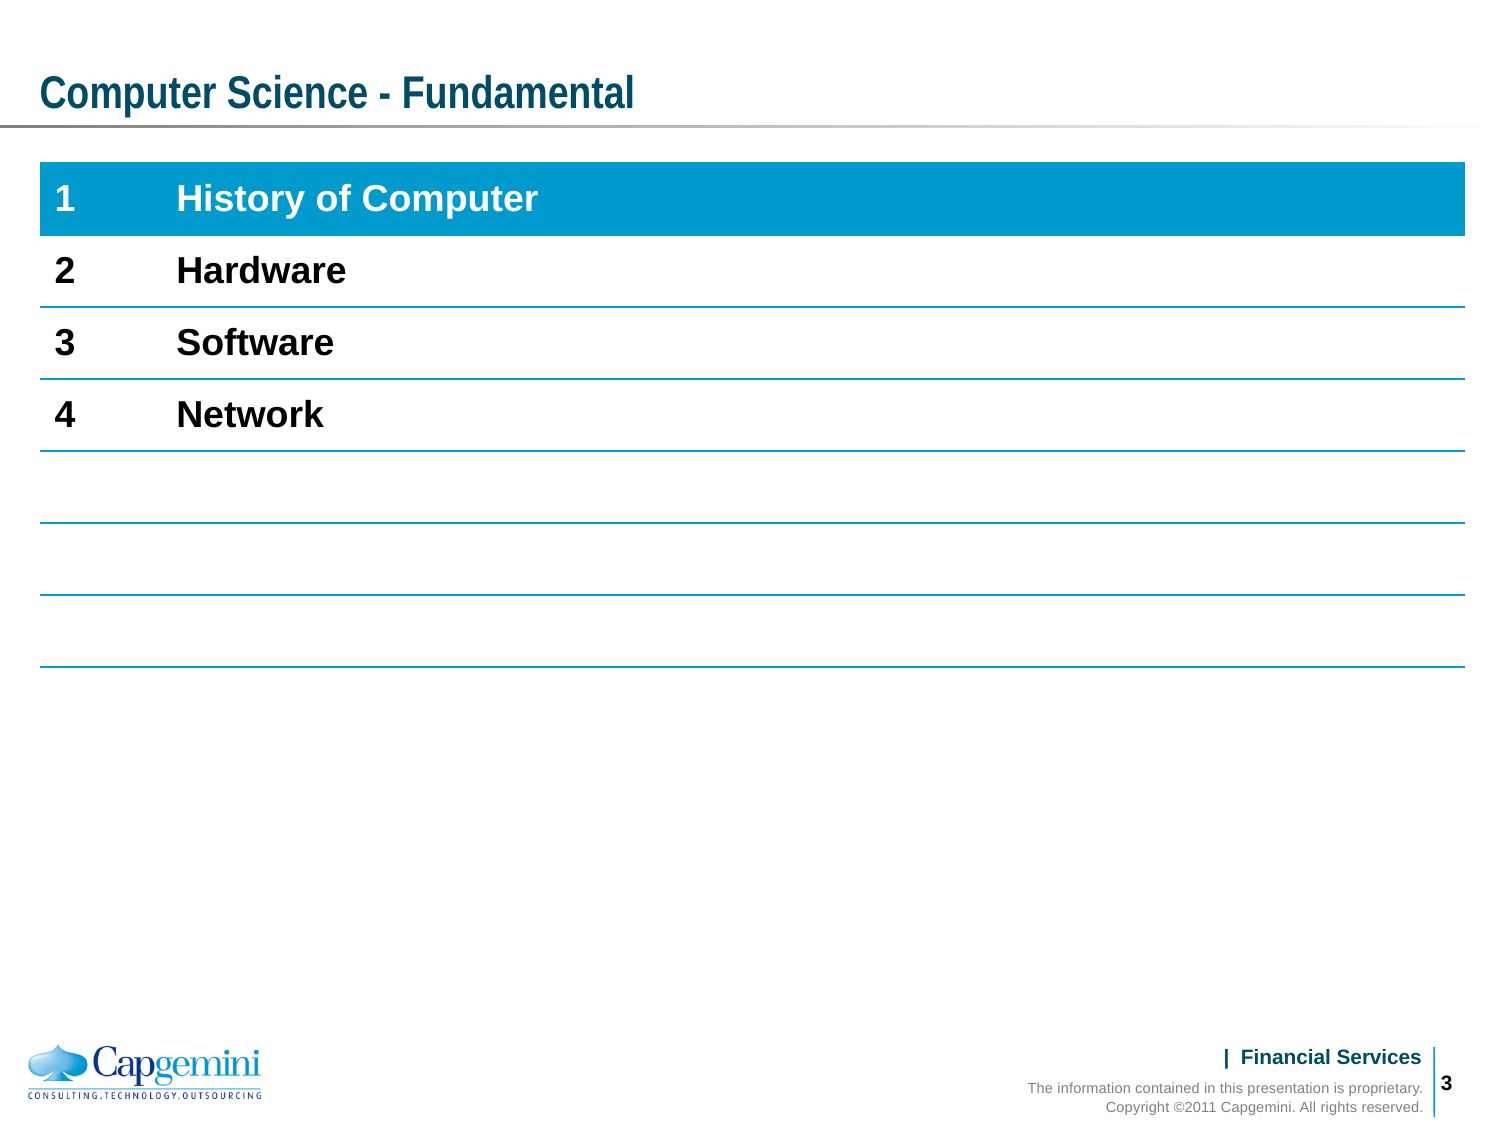

# Computer Science - Fundamental
| 1 | History of Computer |
| --- | --- |
| 2 | Hardware |
| 3 | Software |
| 4 | Network |
|  |  |
|  |  |
|  |  |